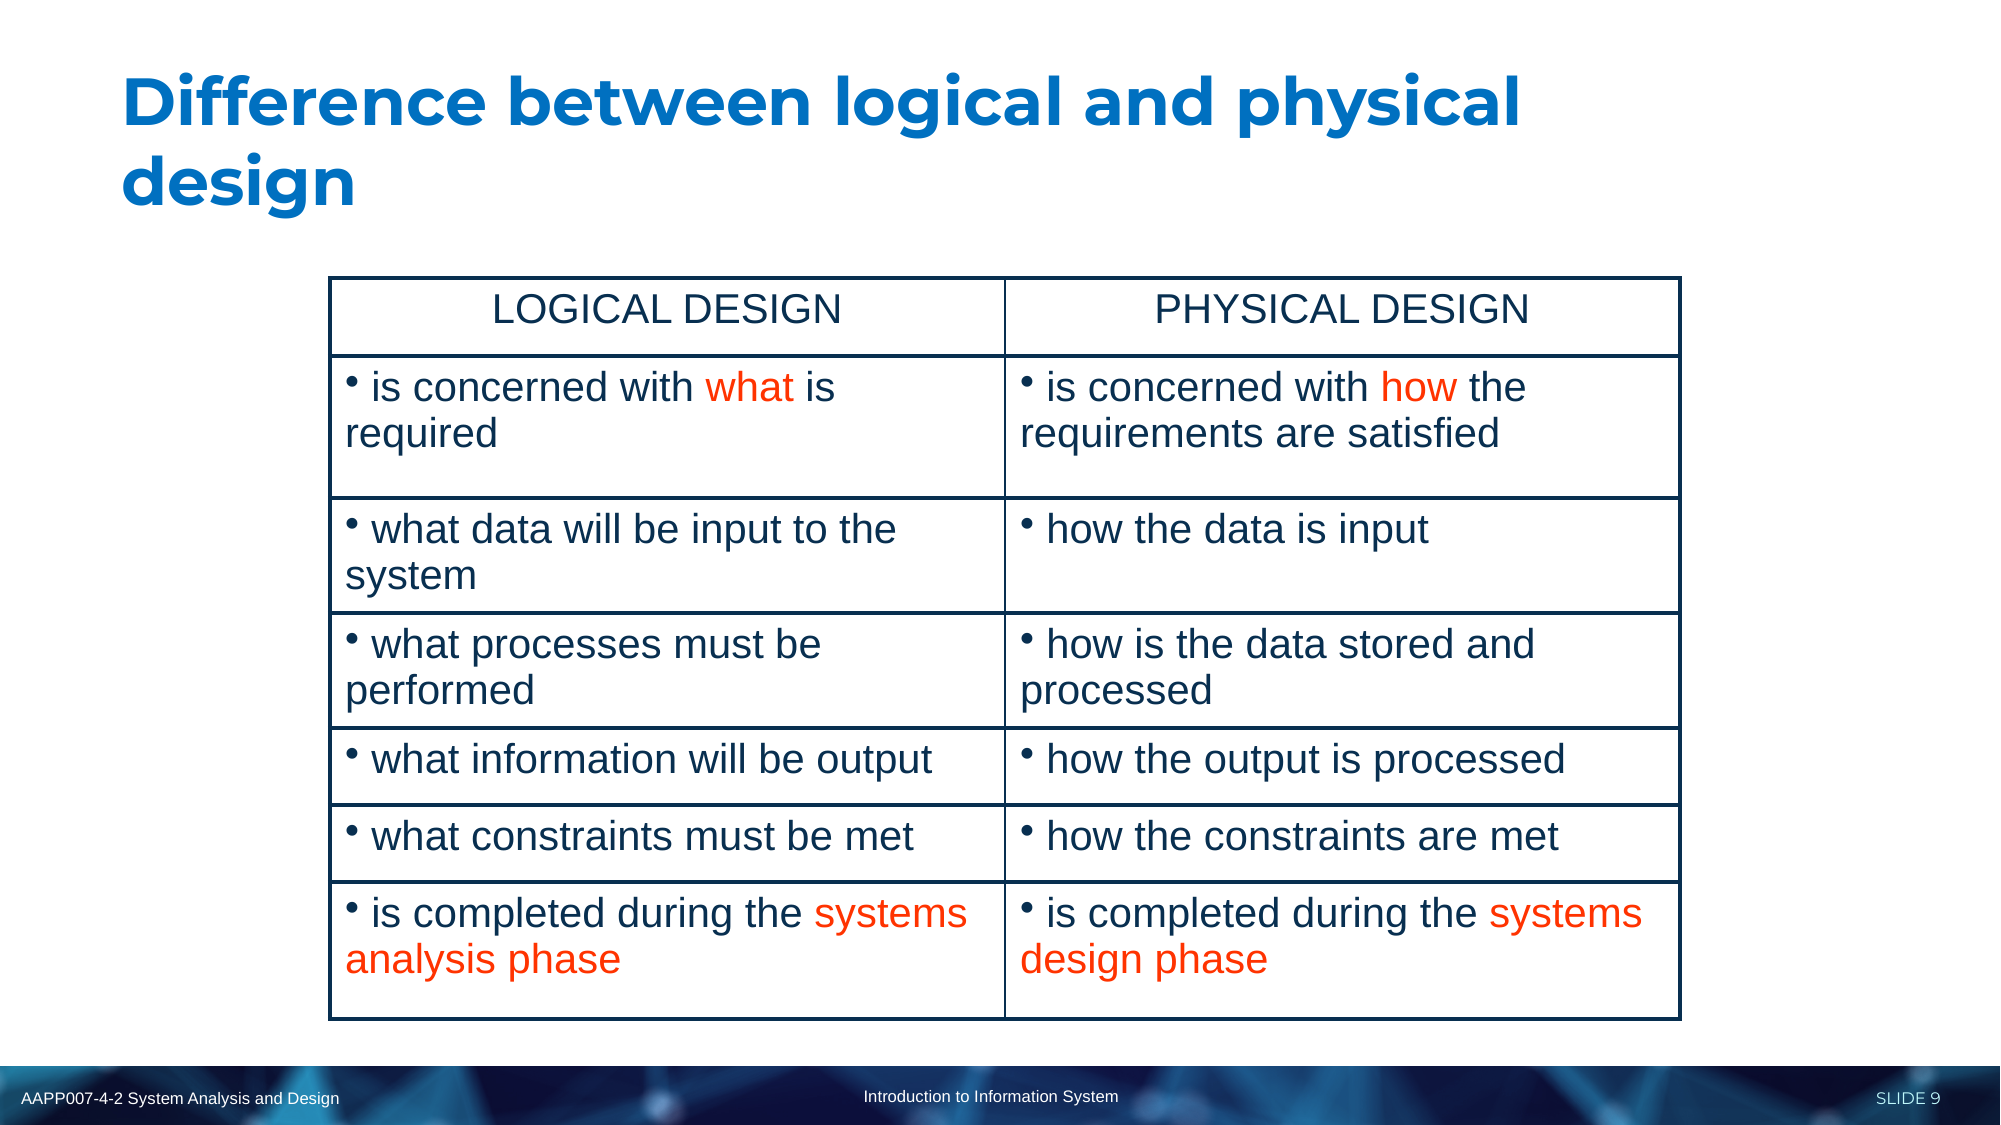

Slide  8 (of  17)
# Difference between logical and physical design
| LOGICAL DESIGN | PHYSICAL DESIGN |
| --- | --- |
| is concerned with what is required | is concerned with how the requirements are satisfied |
| what data will be input to the system | how the data is input |
| what processes must be performed | how is the data stored and processed |
| what information will be output | how the output is processed |
| what constraints must be met | how the constraints are met |
| is completed during the systems analysis phase | is completed during the systems design phase |